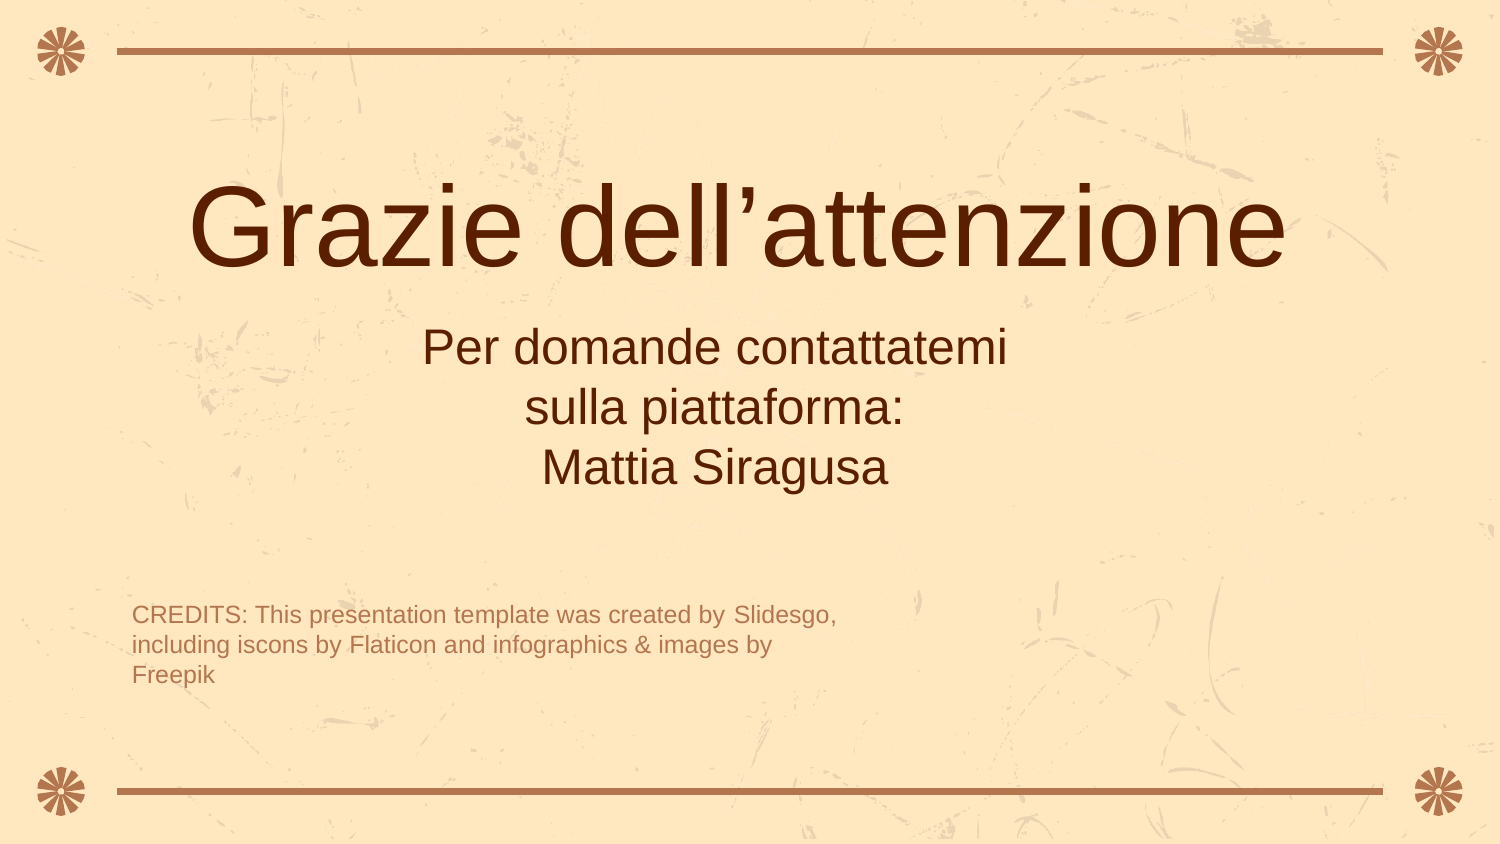

# Grazie dell’attenzione
Per domande contattatemi sulla piattaforma:
Mattia Siragusa